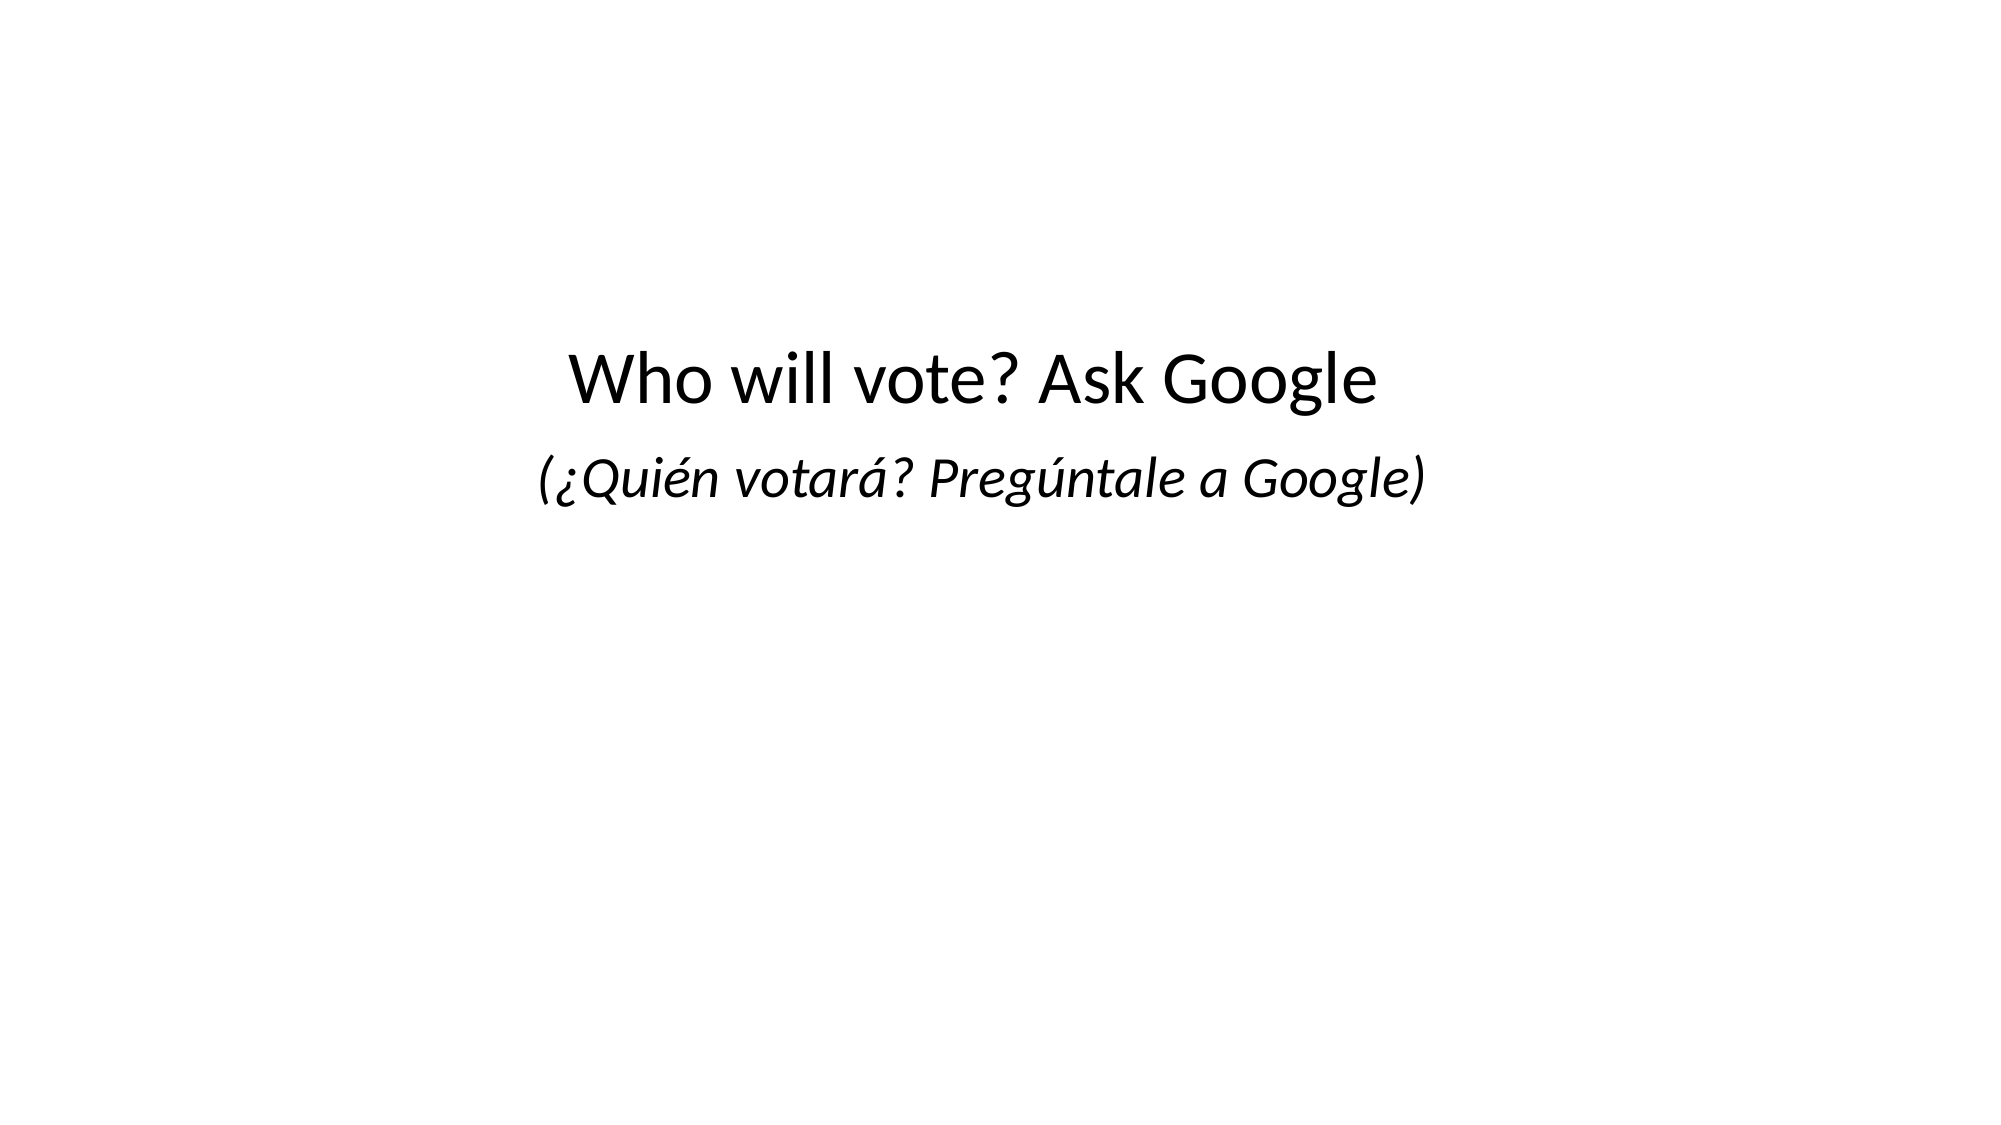

Who will vote? Ask Google
(¿Quién votará? Pregúntale a Google)